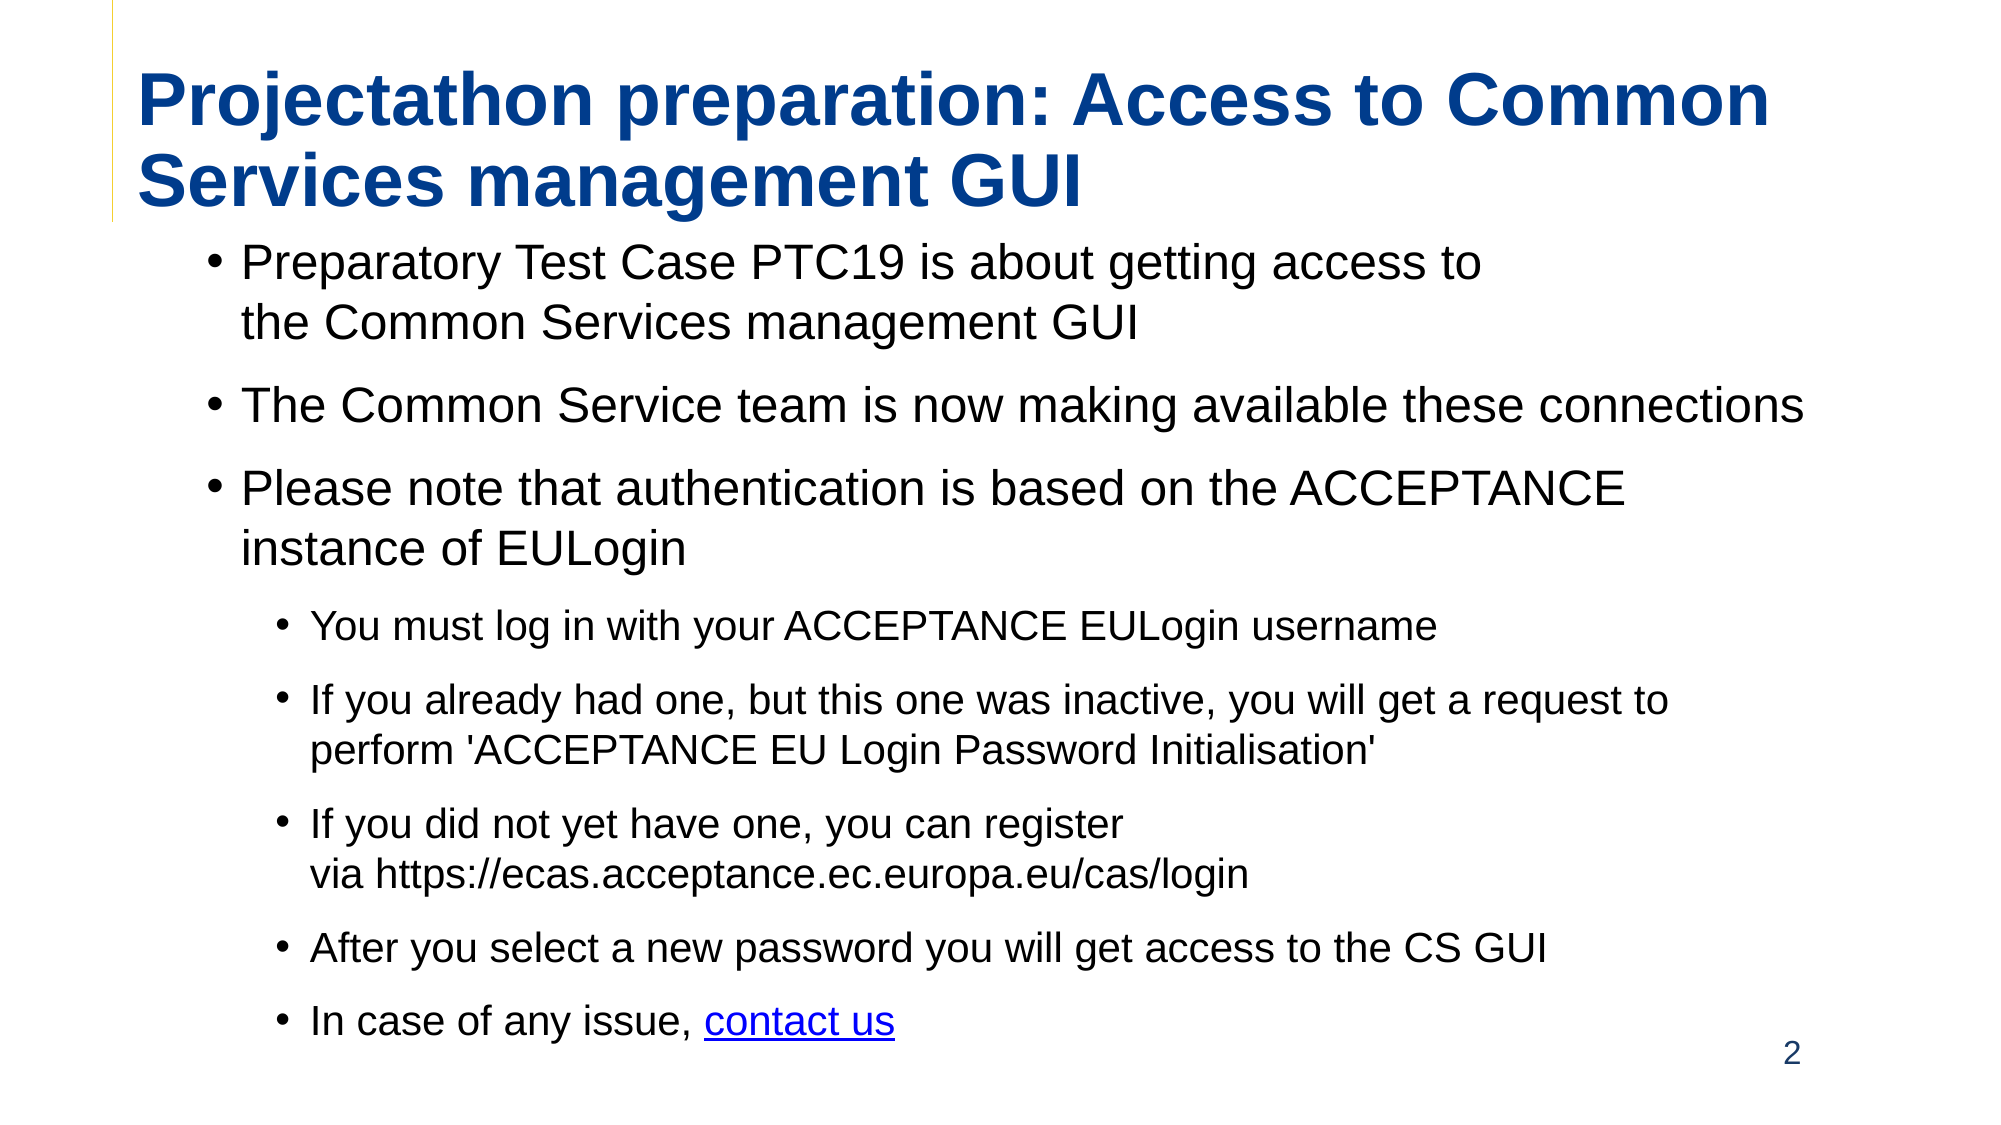

# Projectathon preparation: Access to Common Services management GUI
Preparatory Test Case PTC19 is about getting access to the Common Services management GUI
The Common Service team is now making available these connections
Please note that authentication is based on the ACCEPTANCE instance of EULogin
You must log in with your ACCEPTANCE EULogin username
If you already had one, but this one was inactive, you will get a request to perform 'ACCEPTANCE EU Login Password Initialisation'
If you did not yet have one, you can register via https://ecas.acceptance.ec.europa.eu/cas/login
After you select a new password you will get access to the CS GUI
In case of any issue, contact us

2